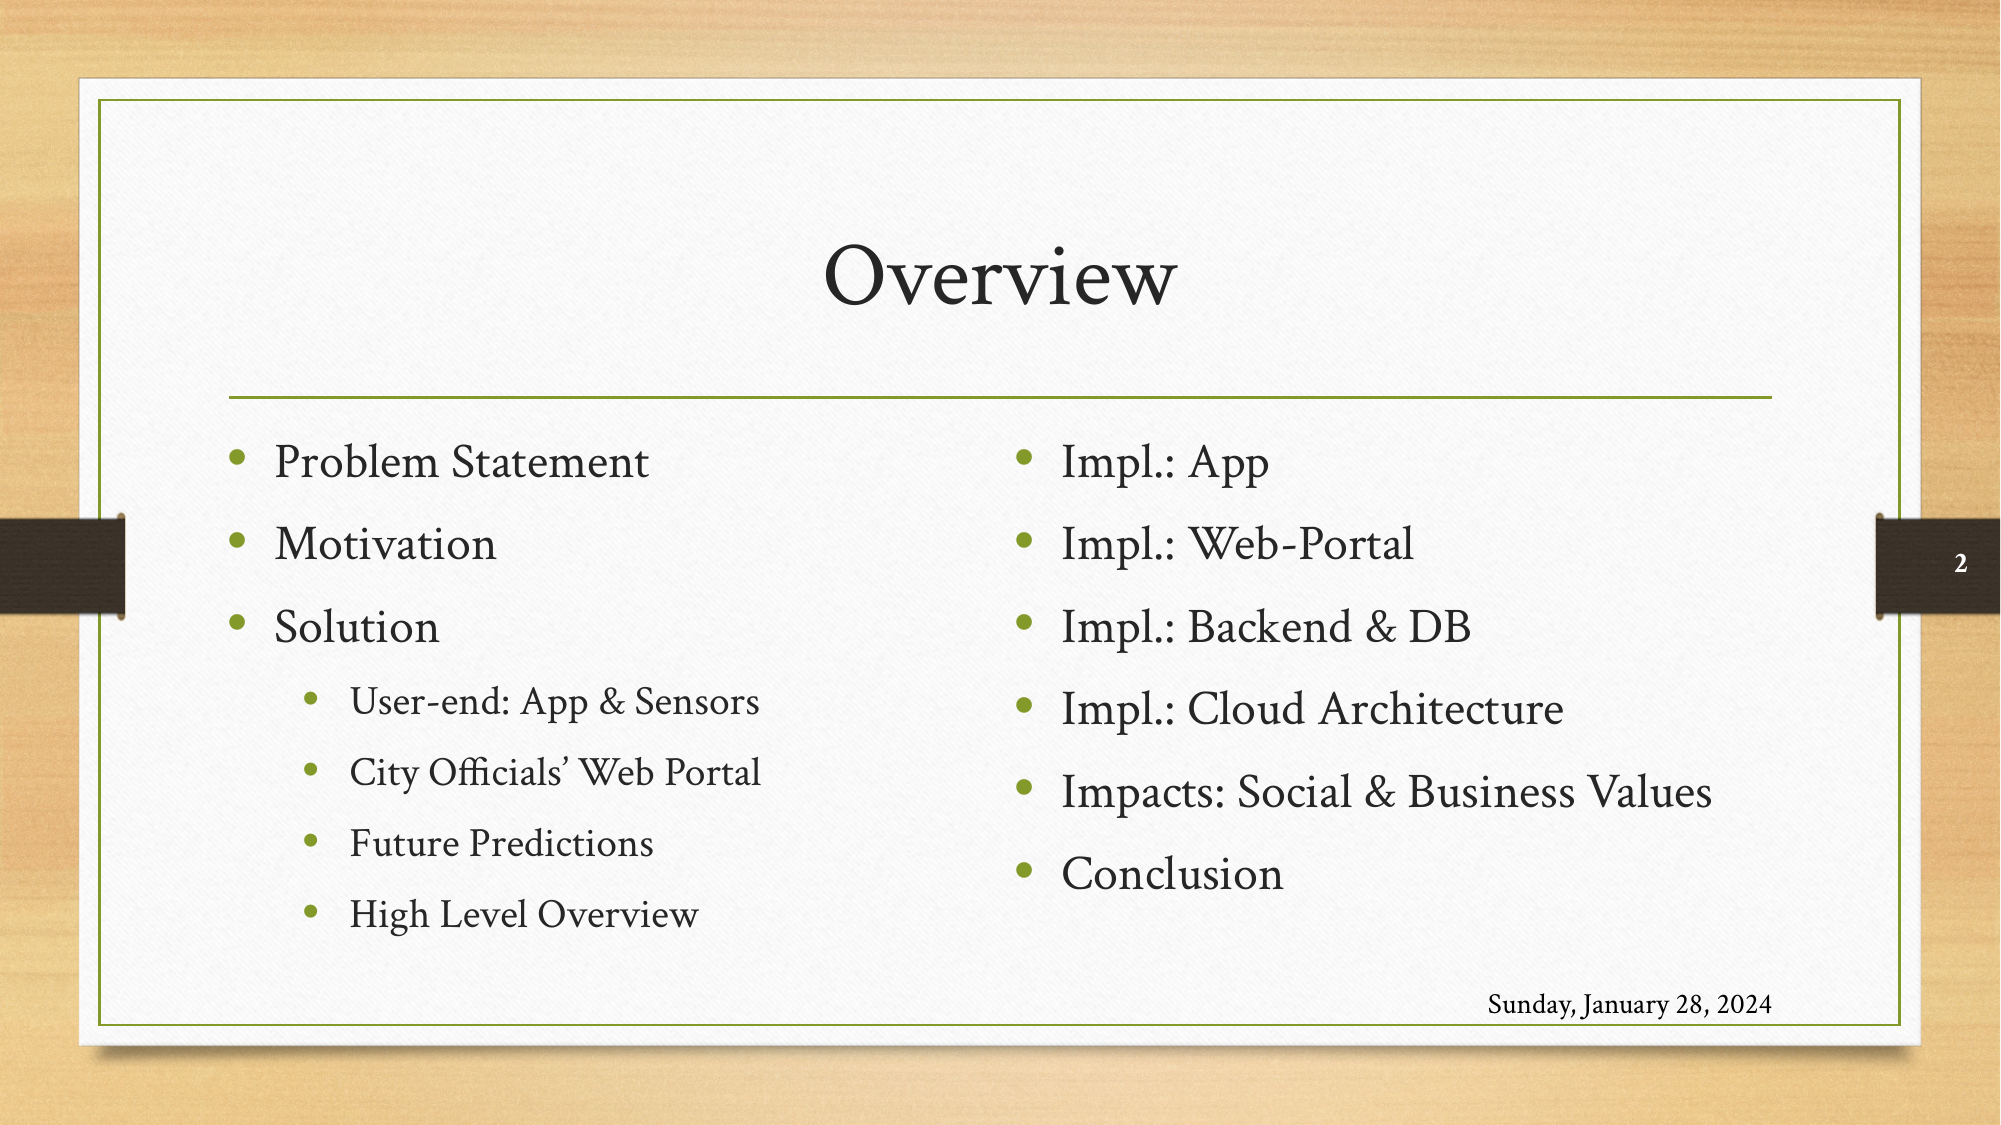

# Overview
Problem Statement
Motivation
Solution
User-end: App & Sensors
City Officials’ Web Portal
Future Predictions
High Level Overview

Impl.: App
Impl.: Web-Portal
Impl.: Backend & DB
Impl.: Cloud Architecture
Impacts: Social & Business Values
Conclusion
2
Sunday, January 28, 2024